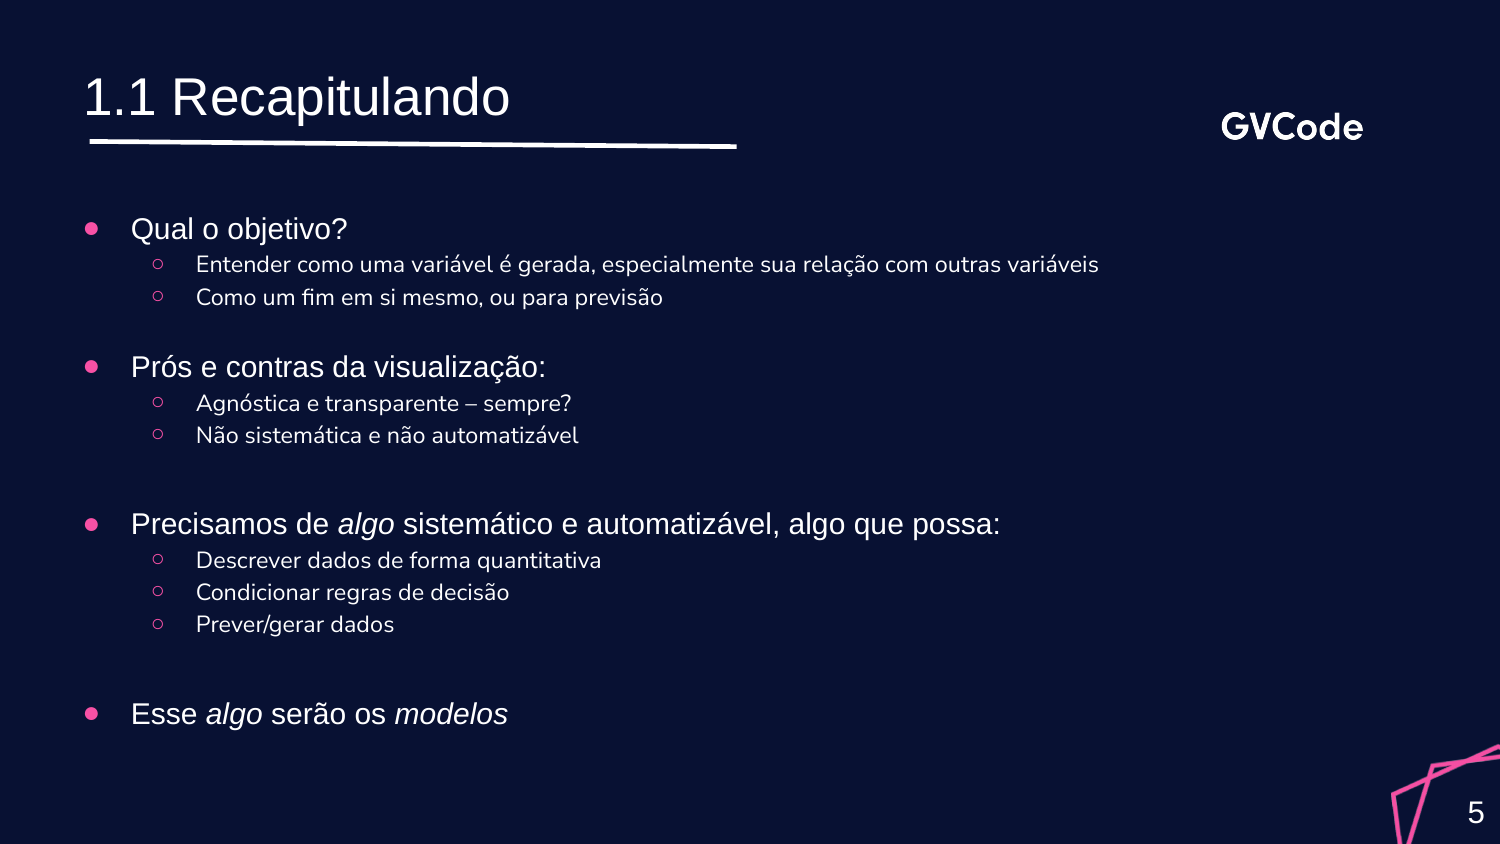

# 1.1 Recapitulando
Qual o objetivo?
Entender como uma variável é gerada, especialmente sua relação com outras variáveis
Como um fim em si mesmo, ou para previsão

Prós e contras da visualização:
Agnóstica e transparente – sempre?
Não sistemática e não automatizável

Precisamos de algo sistemático e automatizável, algo que possa:
Descrever dados de forma quantitativa
Condicionar regras de decisão
Prever/gerar dados

Esse algo serão os modelos
5